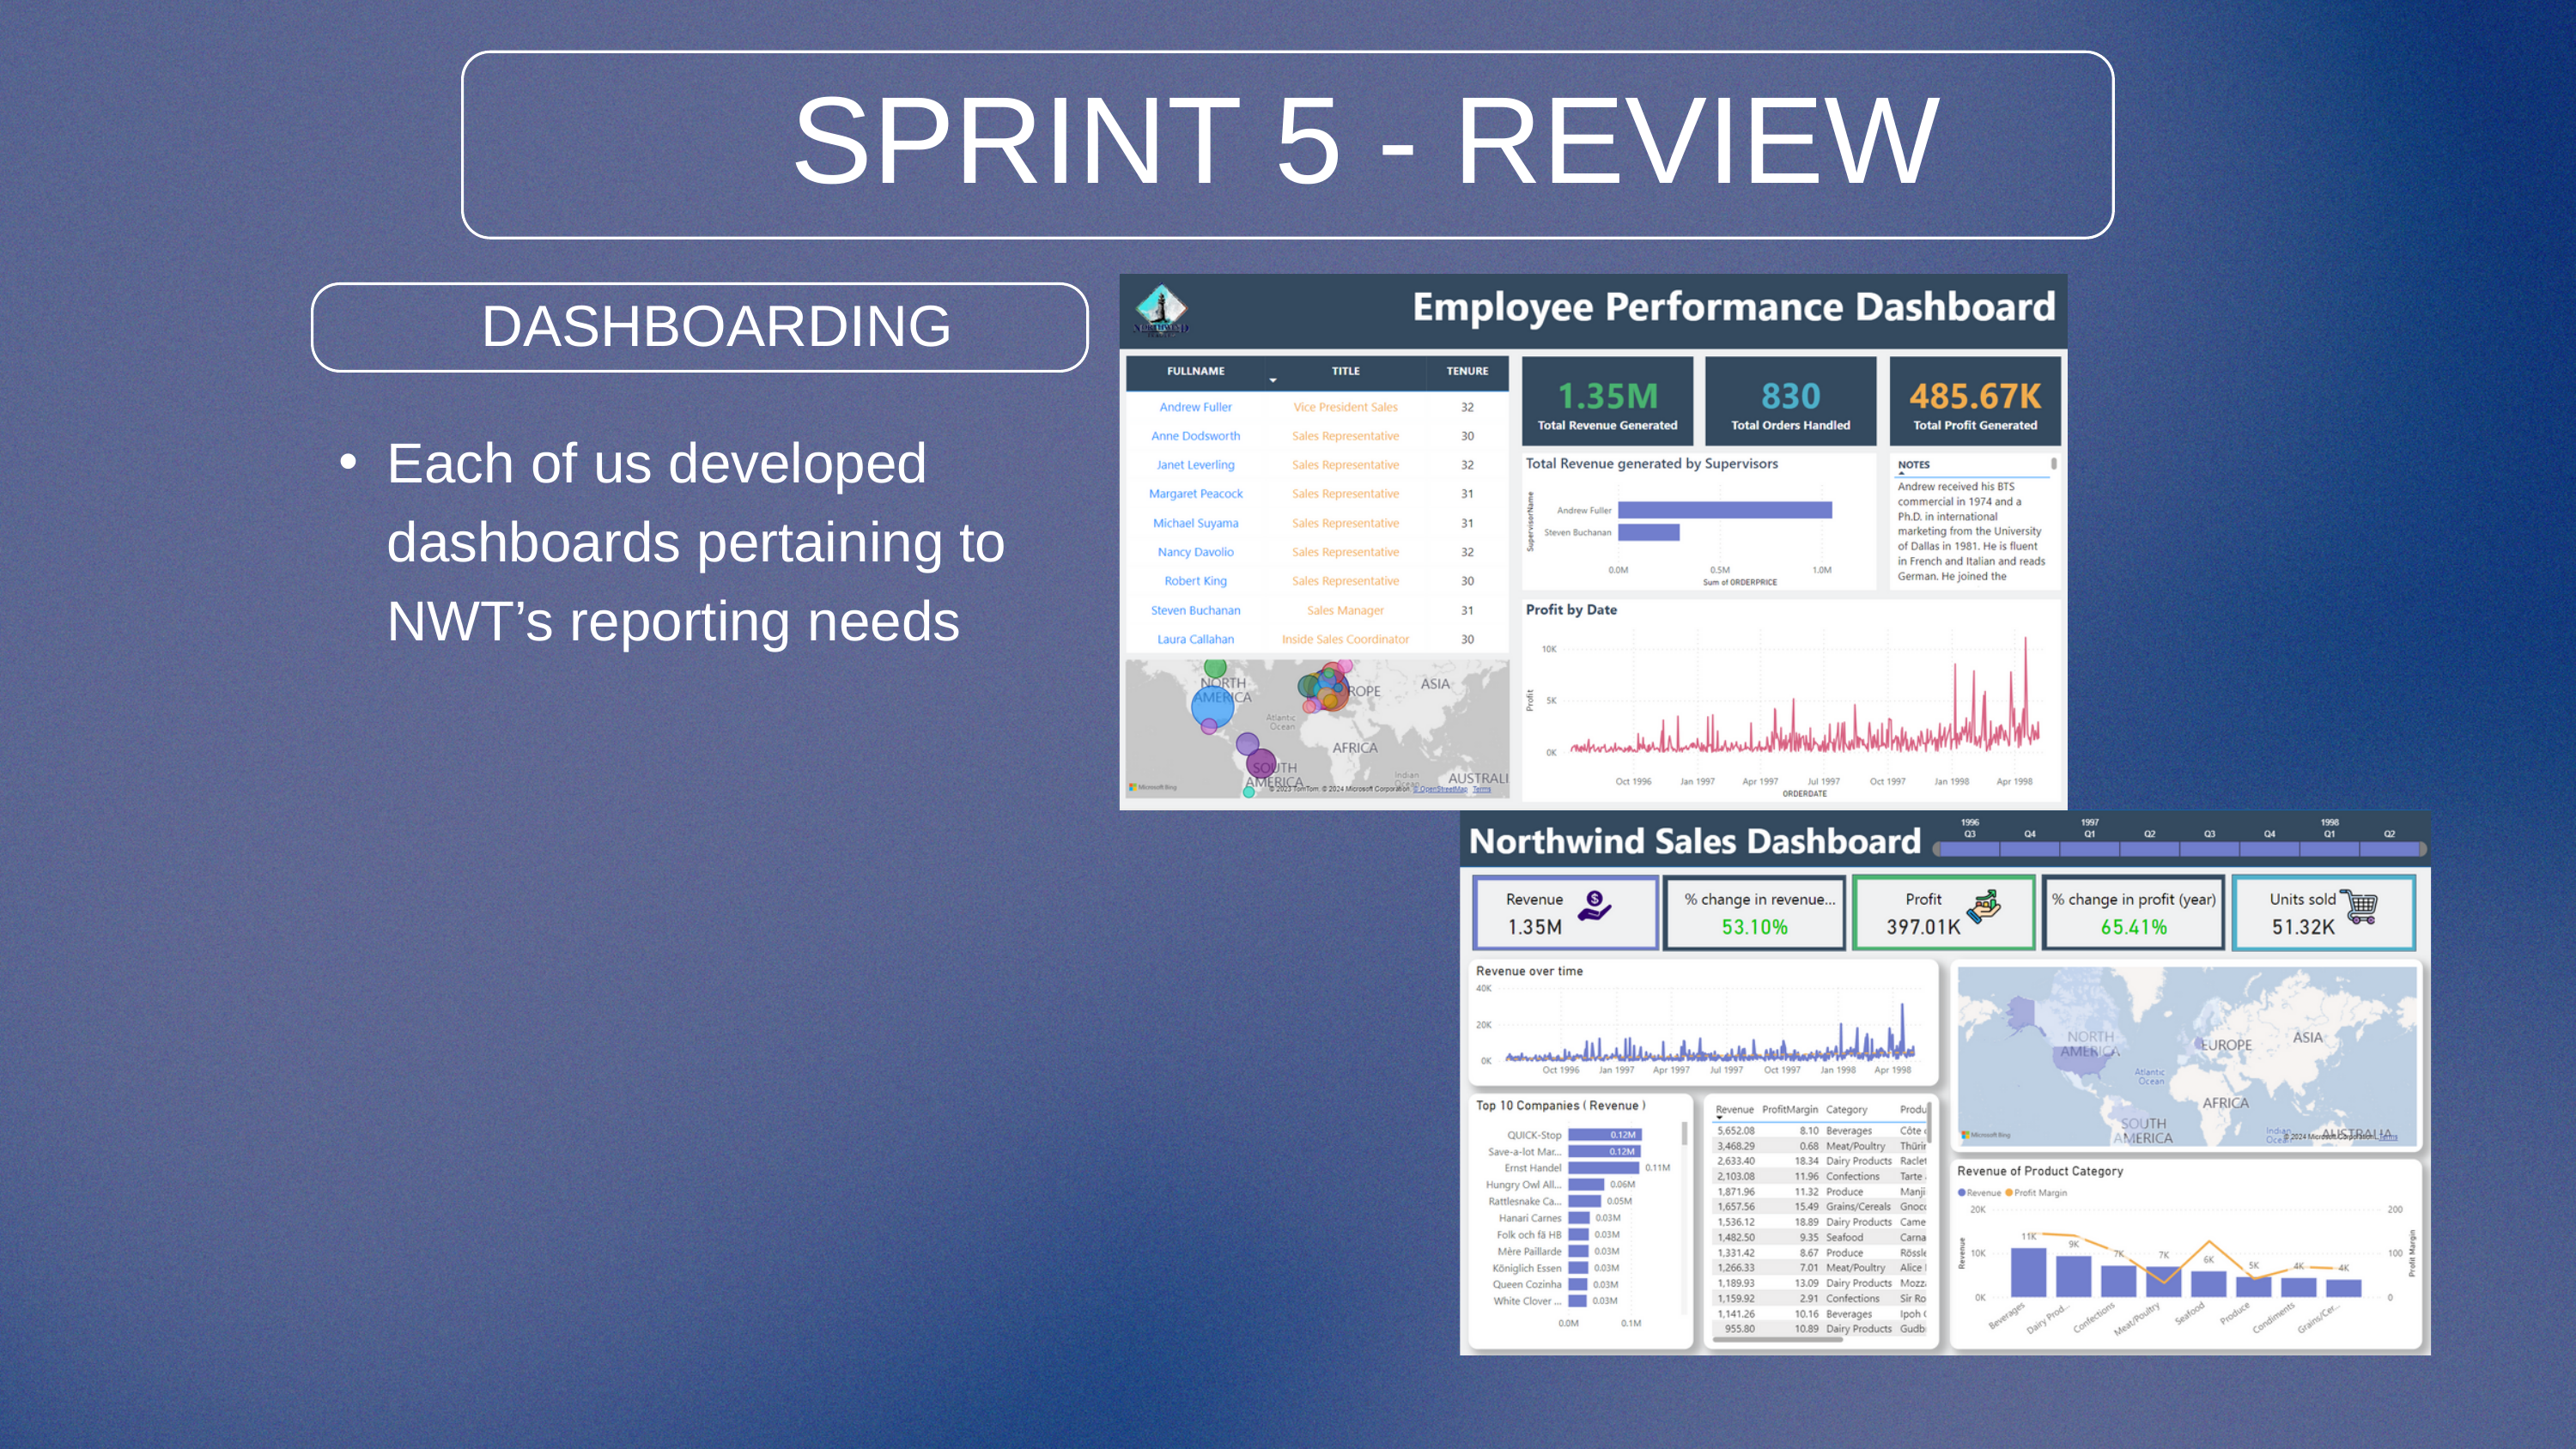

SPRINT 5 - REVIEW

DASHBOARDING
Each of us developed dashboards pertaining to NWT’s reporting needs